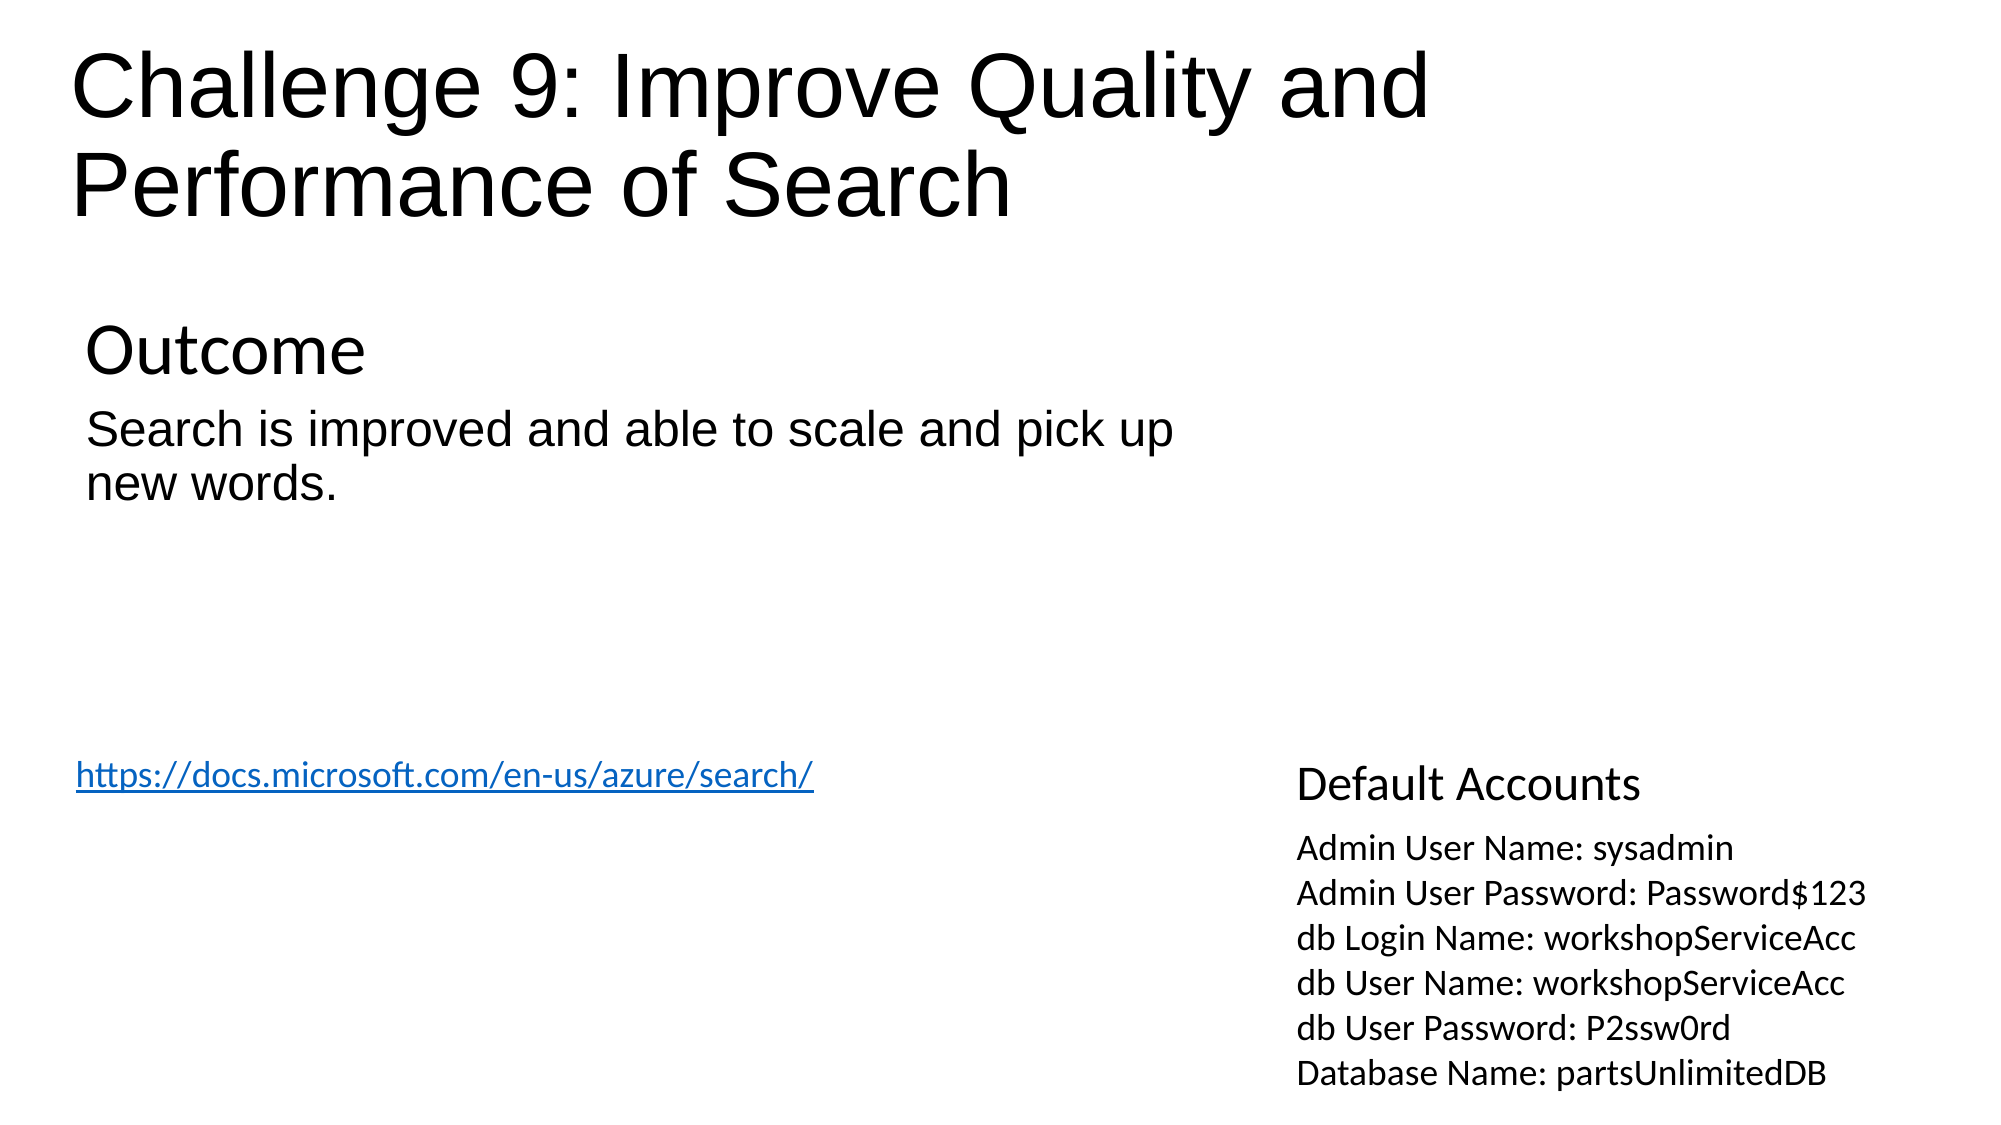

# Challenge 9: Improve Quality and Performance of Search
Outcome
Search is improved and able to scale and pick up new words.

https://docs.microsoft.com/en-us/azure/search/
Default Accounts
Admin User Name: sysadmin
Admin User Password: Password$123
db Login Name: workshopServiceAcc
db User Name: workshopServiceAcc
db User Password: P2ssw0rd
Database Name: partsUnlimitedDB